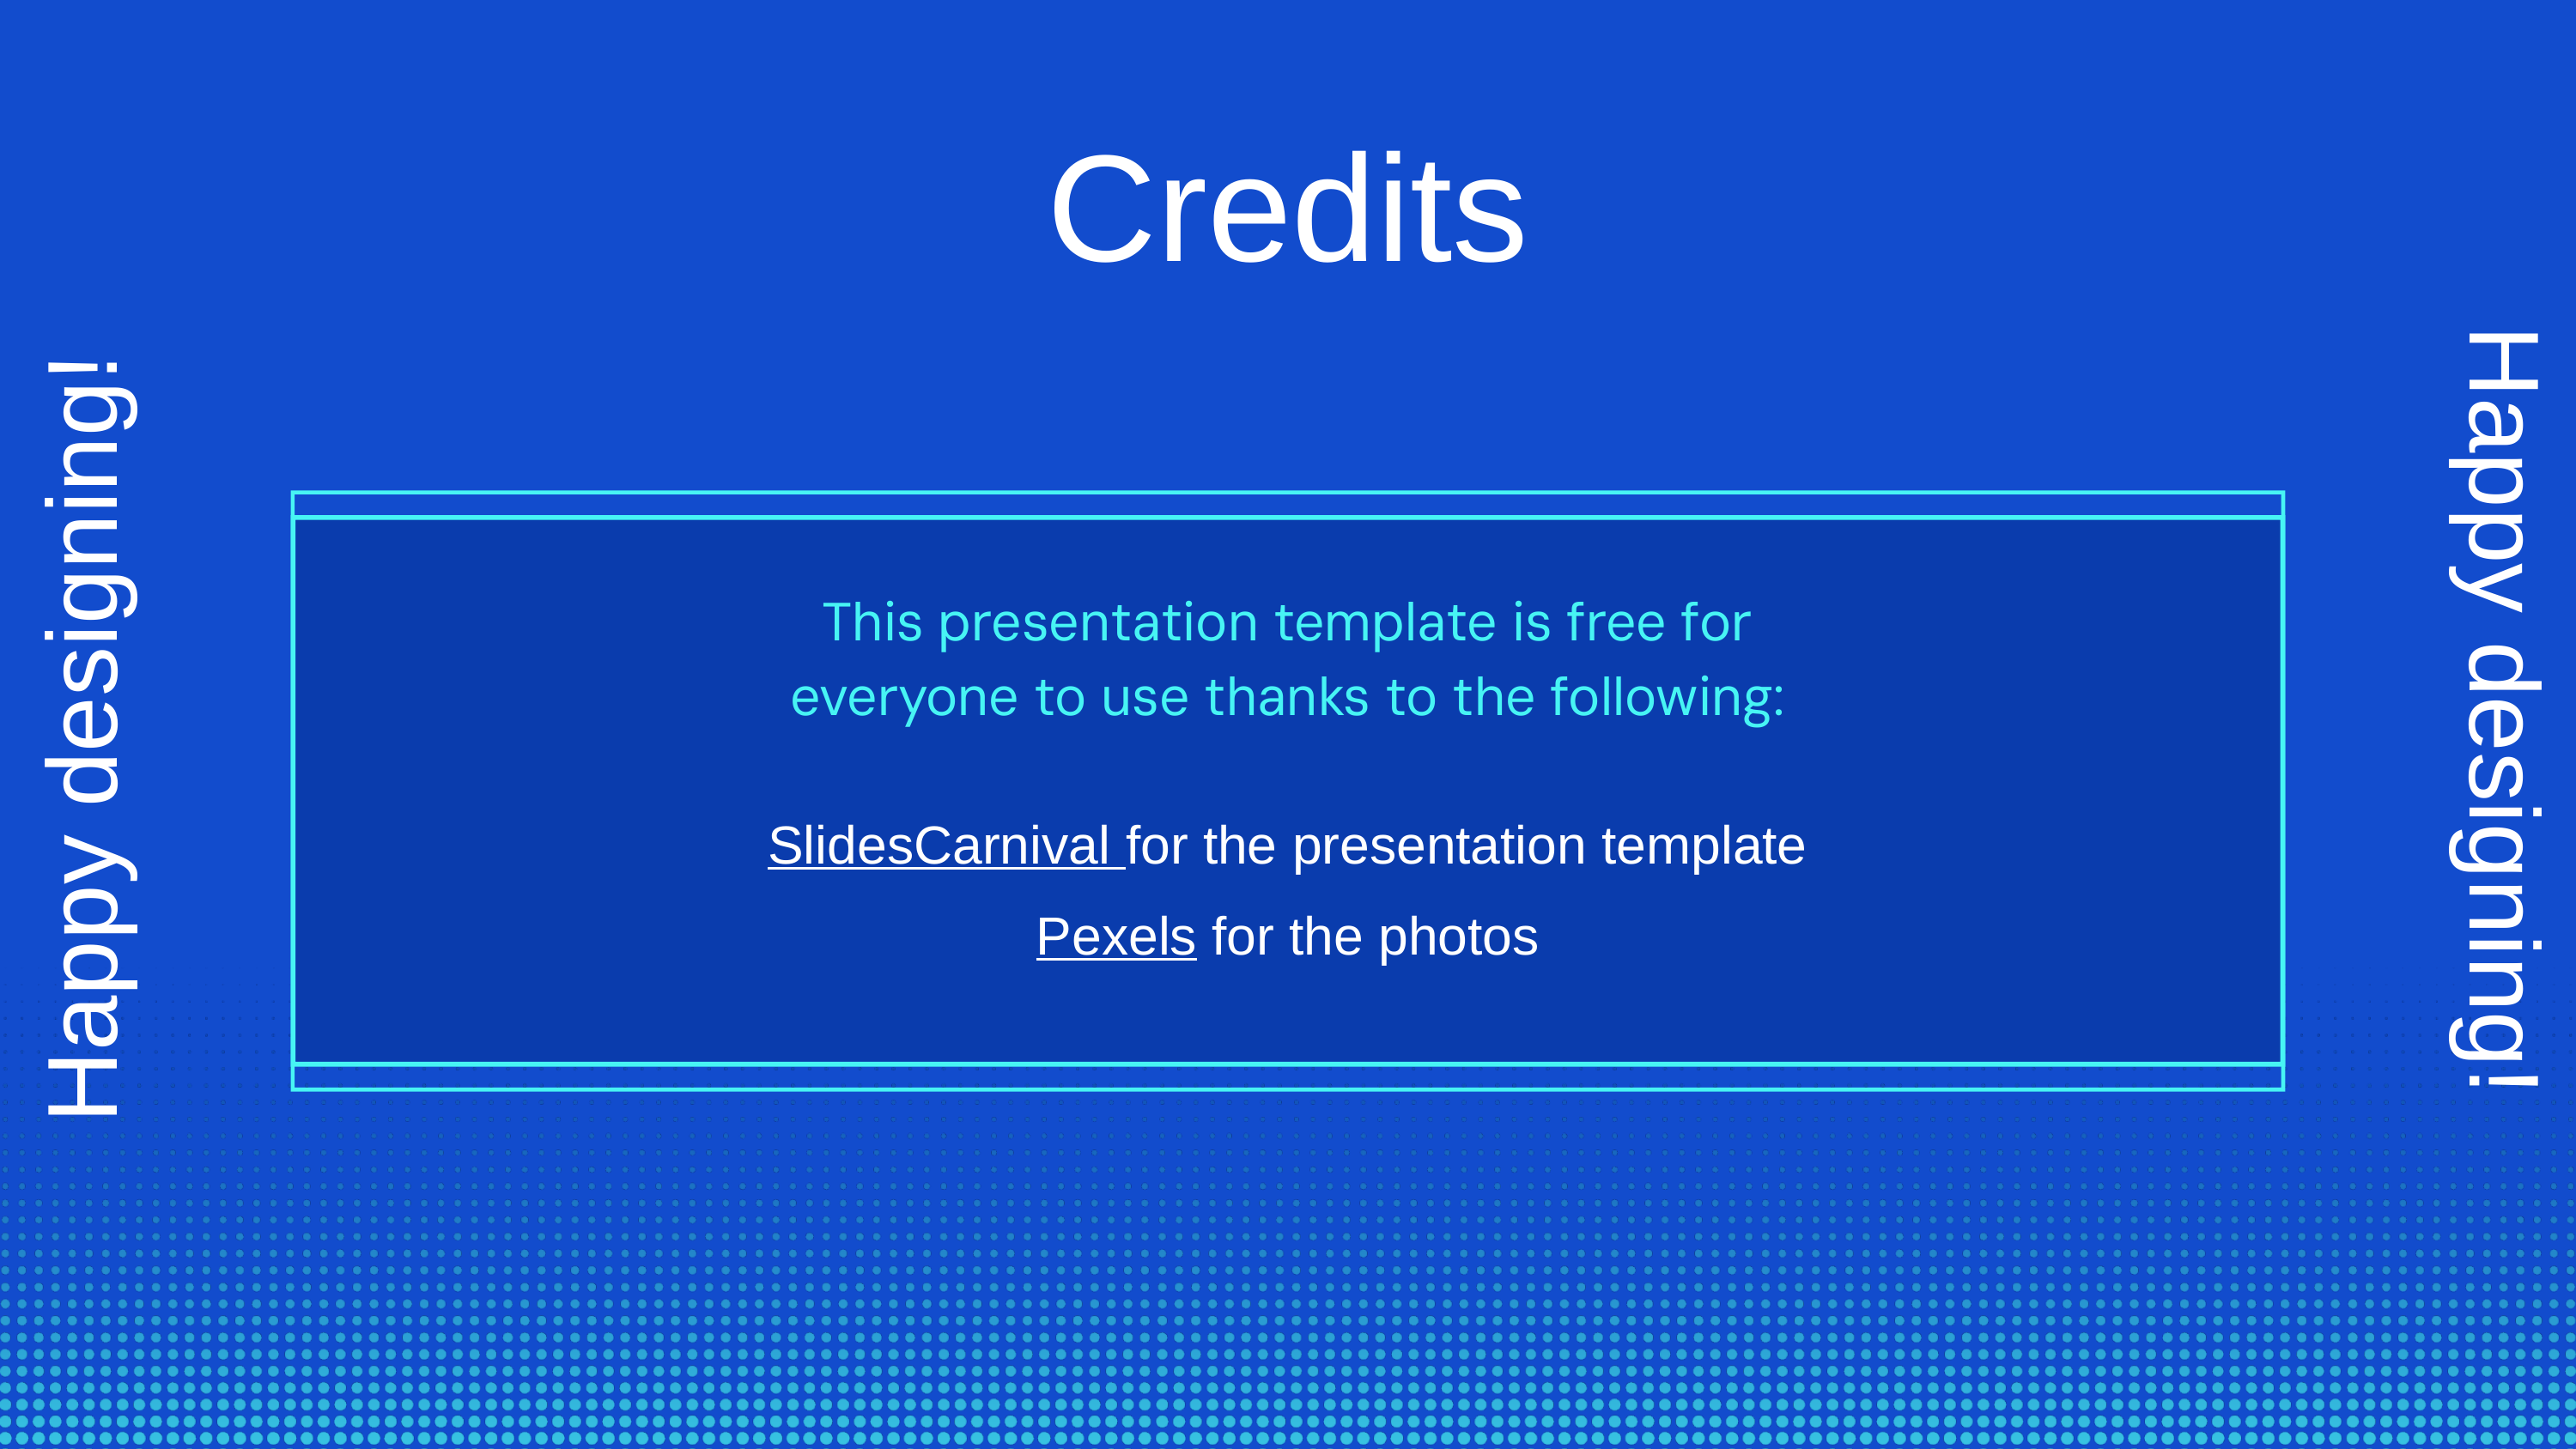

Credits

This presentation template is free for
everyone to use thanks to the following:
Happy designing!
Happy designing!
SlidesCarnival for the presentation template
Pexels for the photos